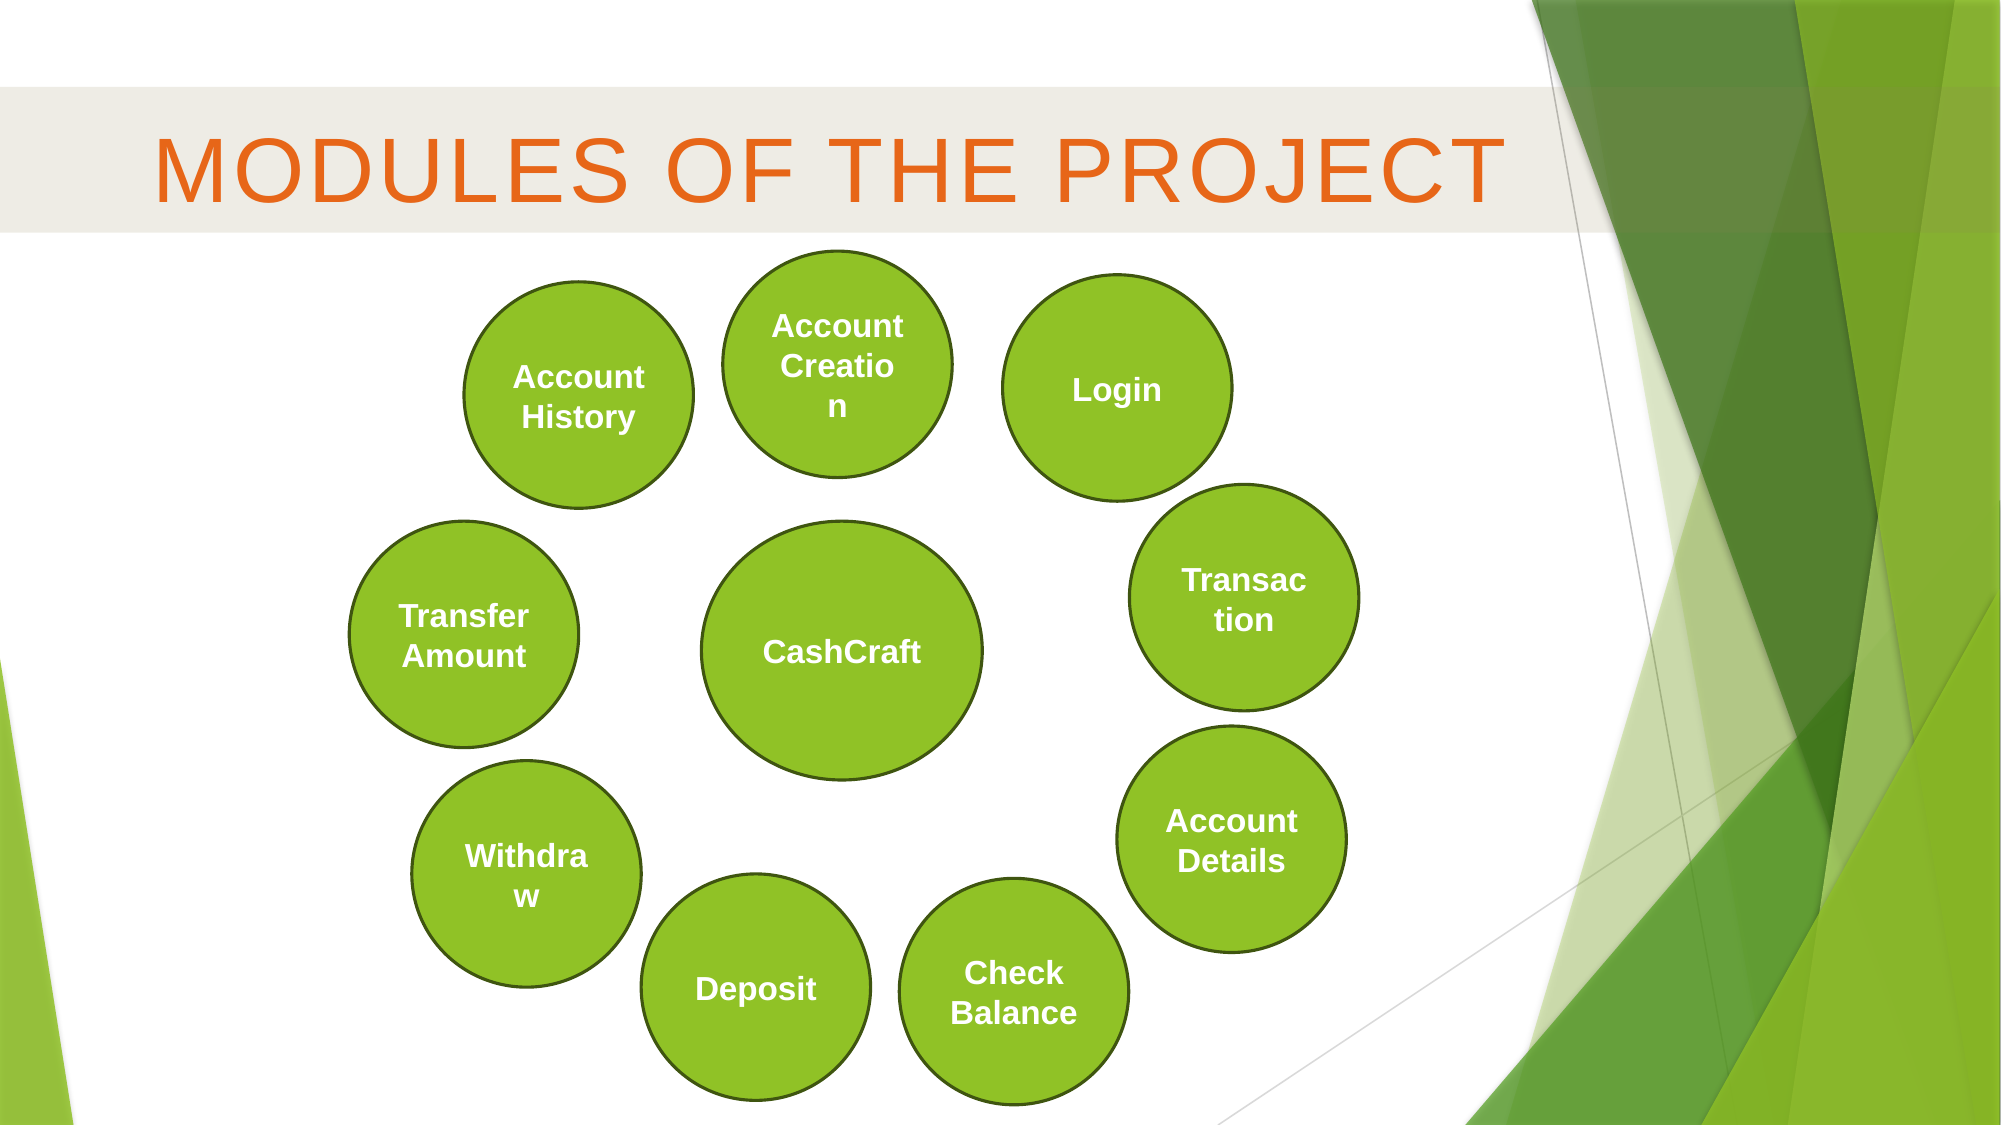

# Modules of the project
Account Creation
Login
Account History
Transaction
Transfer Amount
CashCraft
Account Details
Withdraw
Deposit
Check Balance